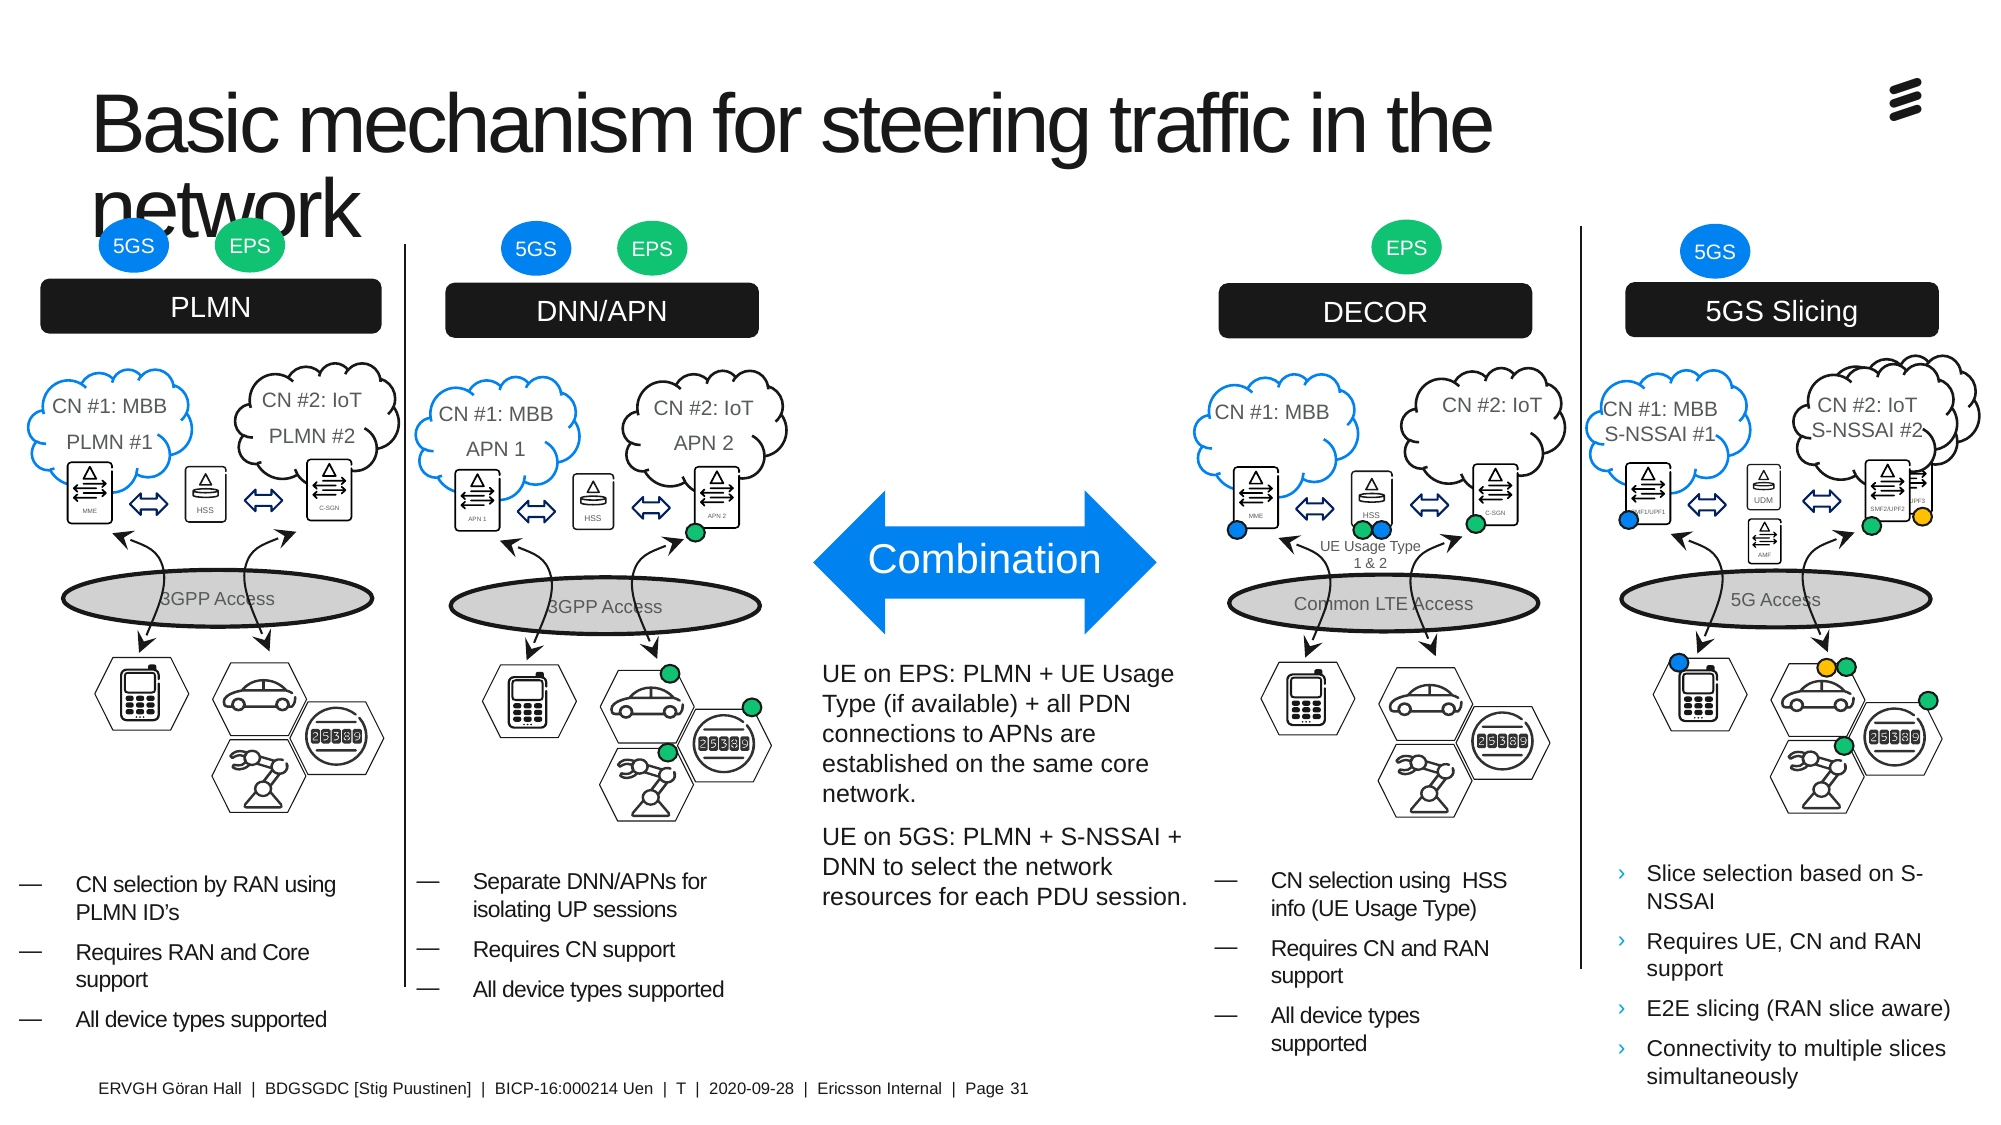

# Basic mechanism for steering traffic in the network
EPS
5GS
EPS
EPS
5GS
5GS
PLMN
5GS Slicing
DNN/APN
DECOR

CN #2: IoT
PLMN #2
CN #2: IoT
CN #2: IoT
S-NSSAI #2
CN #1: MBB
PLMN #1
CN #2: IoT
APN 2
CN #1: MBB
S-NSSAI #1
CN #1: MBB
CN #1: MBB
APN 1

SMF/UPF3

SMF2/UPF2

UDM

Combinations

C-SGN
HSS

MME
SMF1/UPF1
C-SGN

HSS
APN 2
MME
HSS

APN 1

AMF

UE Usage Type 1 & 2

3GPP Access
5G Access
Common LTE Access
3GPP Access
UE on EPS: PLMN + UE Usage Type (if available) + all PDN connections to APNs are established on the same core network.
UE on 5GS: PLMN + S-NSSAI + DNN to select the network resources for each PDU session.

Slice selection based on S-NSSAI
Requires UE, CN and RAN support
E2E slicing (RAN slice aware)
Connectivity to multiple slices simultaneously

CN selection using  HSS info (UE Usage Type)
Requires CN and RAN support
All device types supported
Separate DNN/APNs for isolating UP sessions
Requires CN support
All device types supported
CN selection by RAN using  PLMN ID’s
Requires RAN and Core support
All device types supported